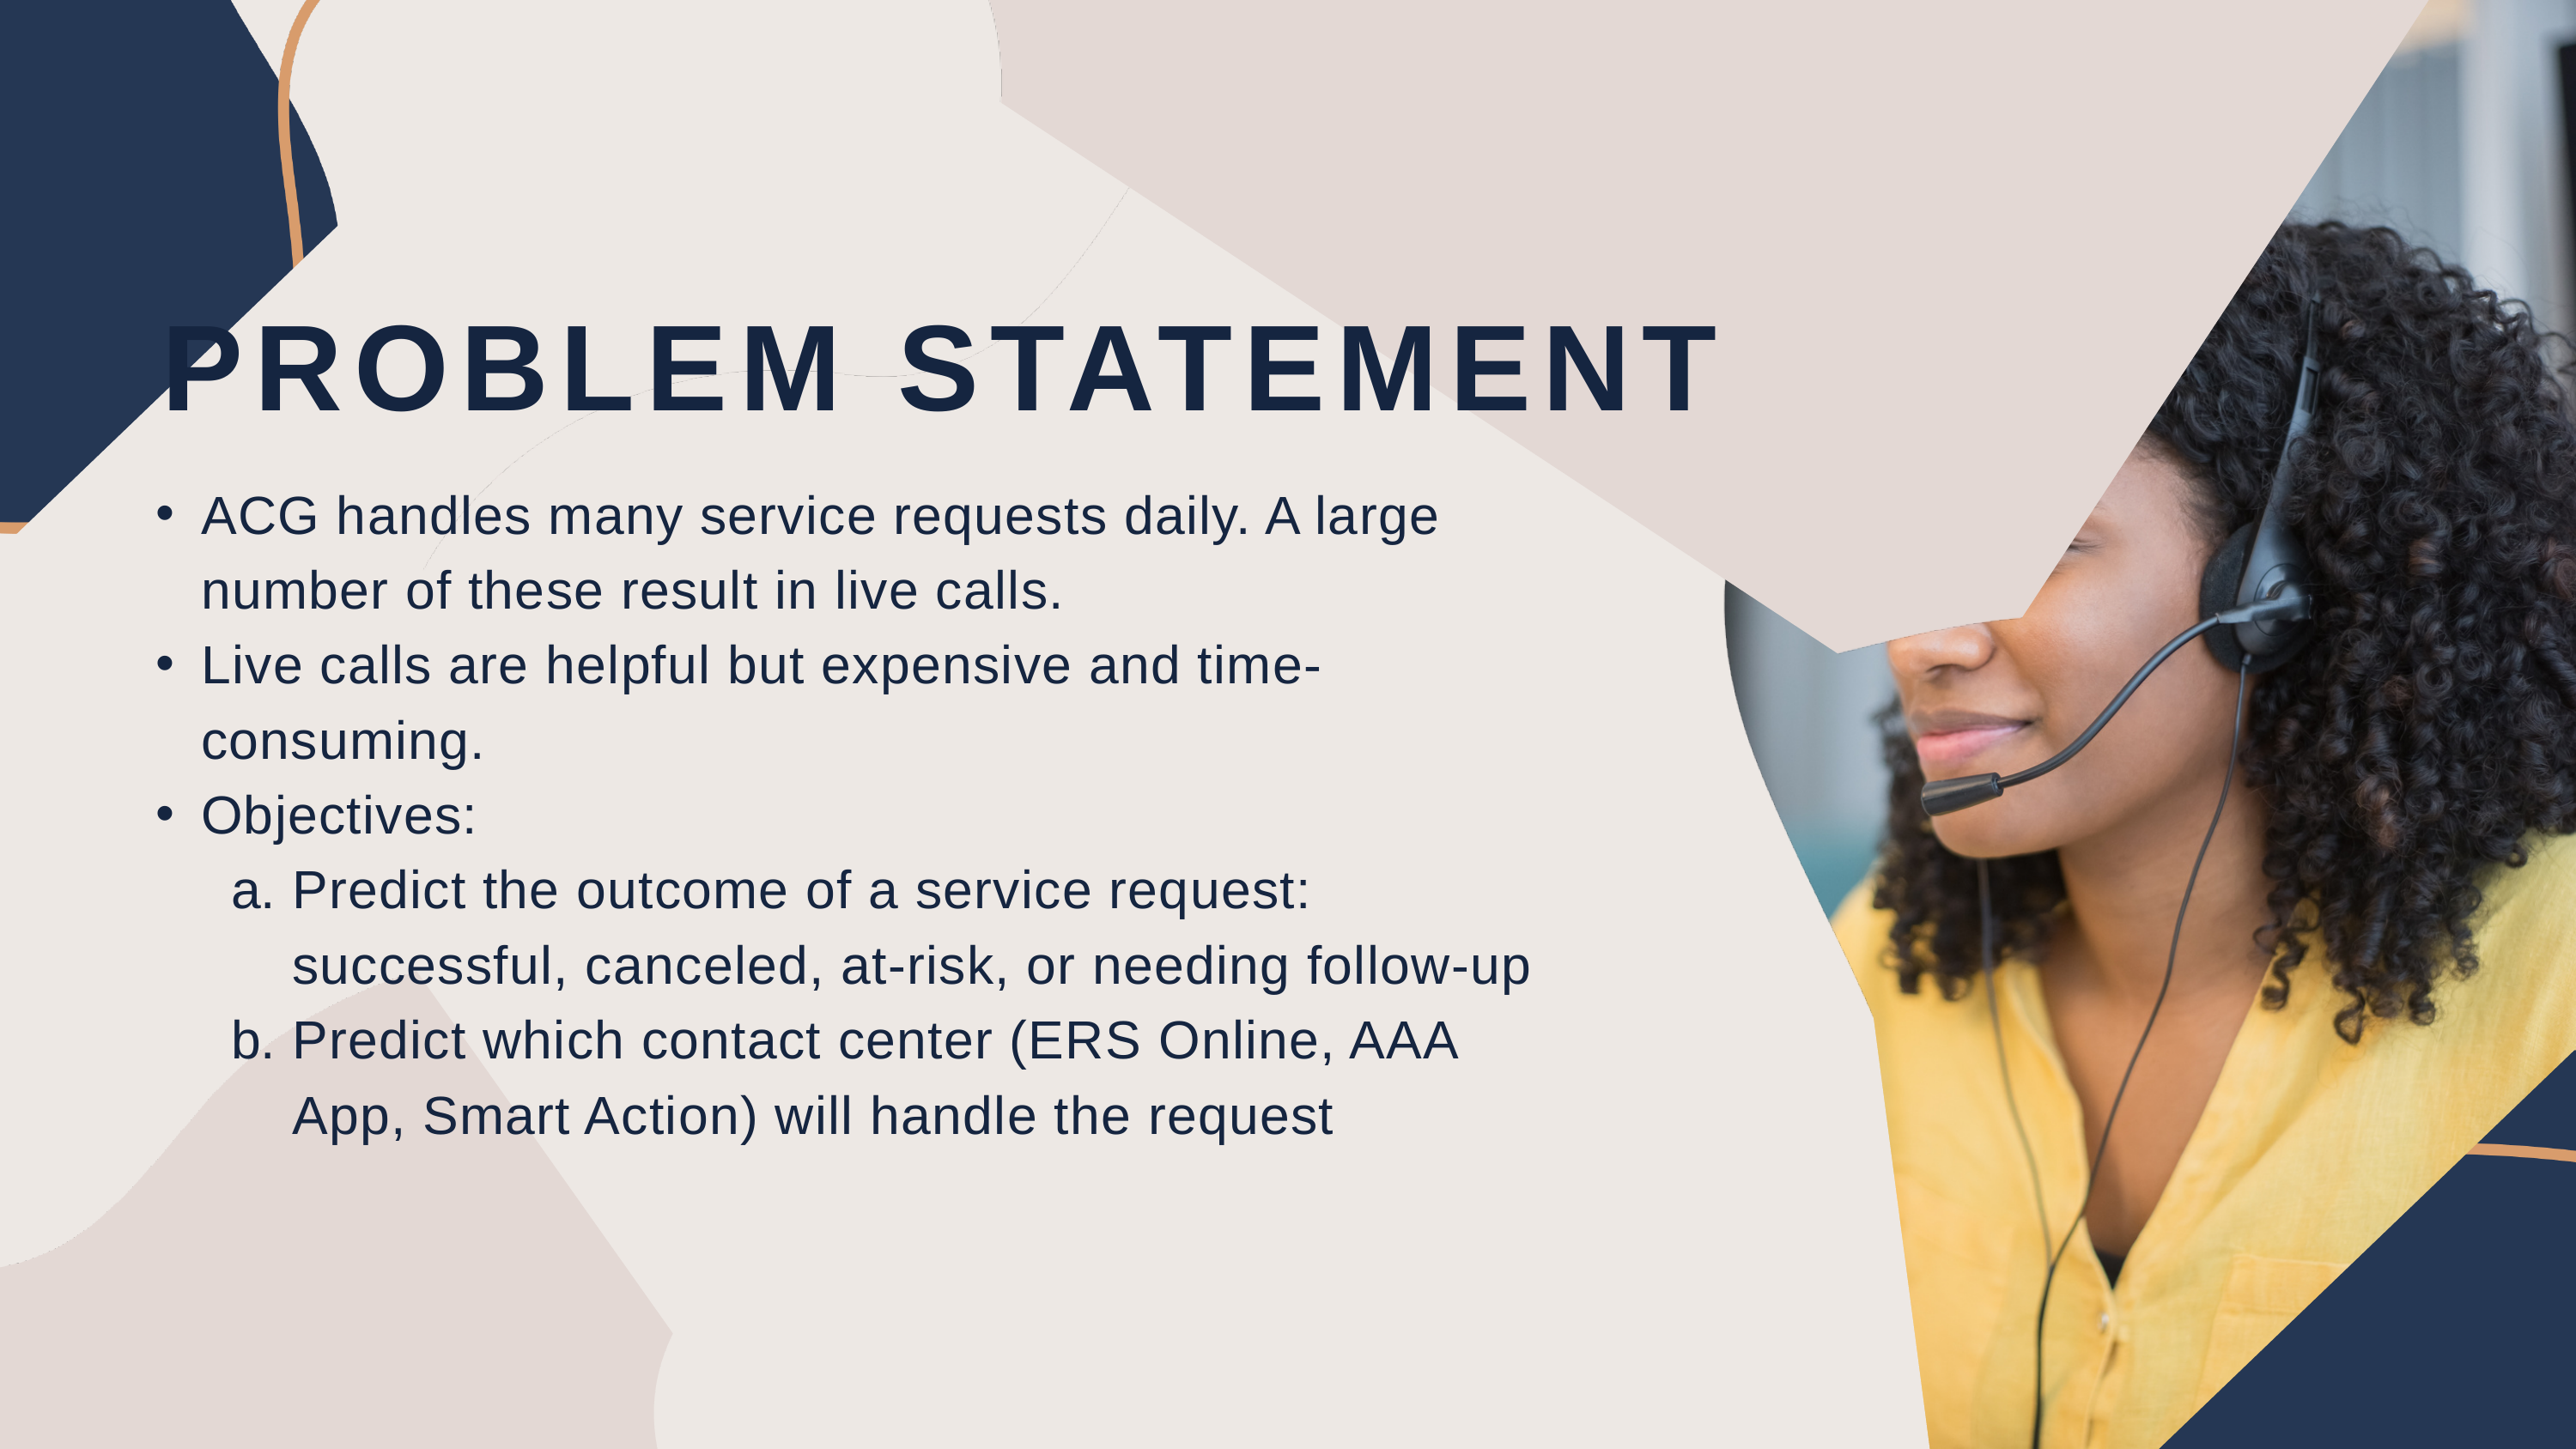

PROBLEM STATEMENT
ACG handles many service requests daily. A large number of these result in live calls.
Live calls are helpful but expensive and time-consuming.
Objectives:
Predict the outcome of a service request: successful, canceled, at-risk, or needing follow-up
Predict which contact center (ERS Online, AAA App, Smart Action) will handle the request